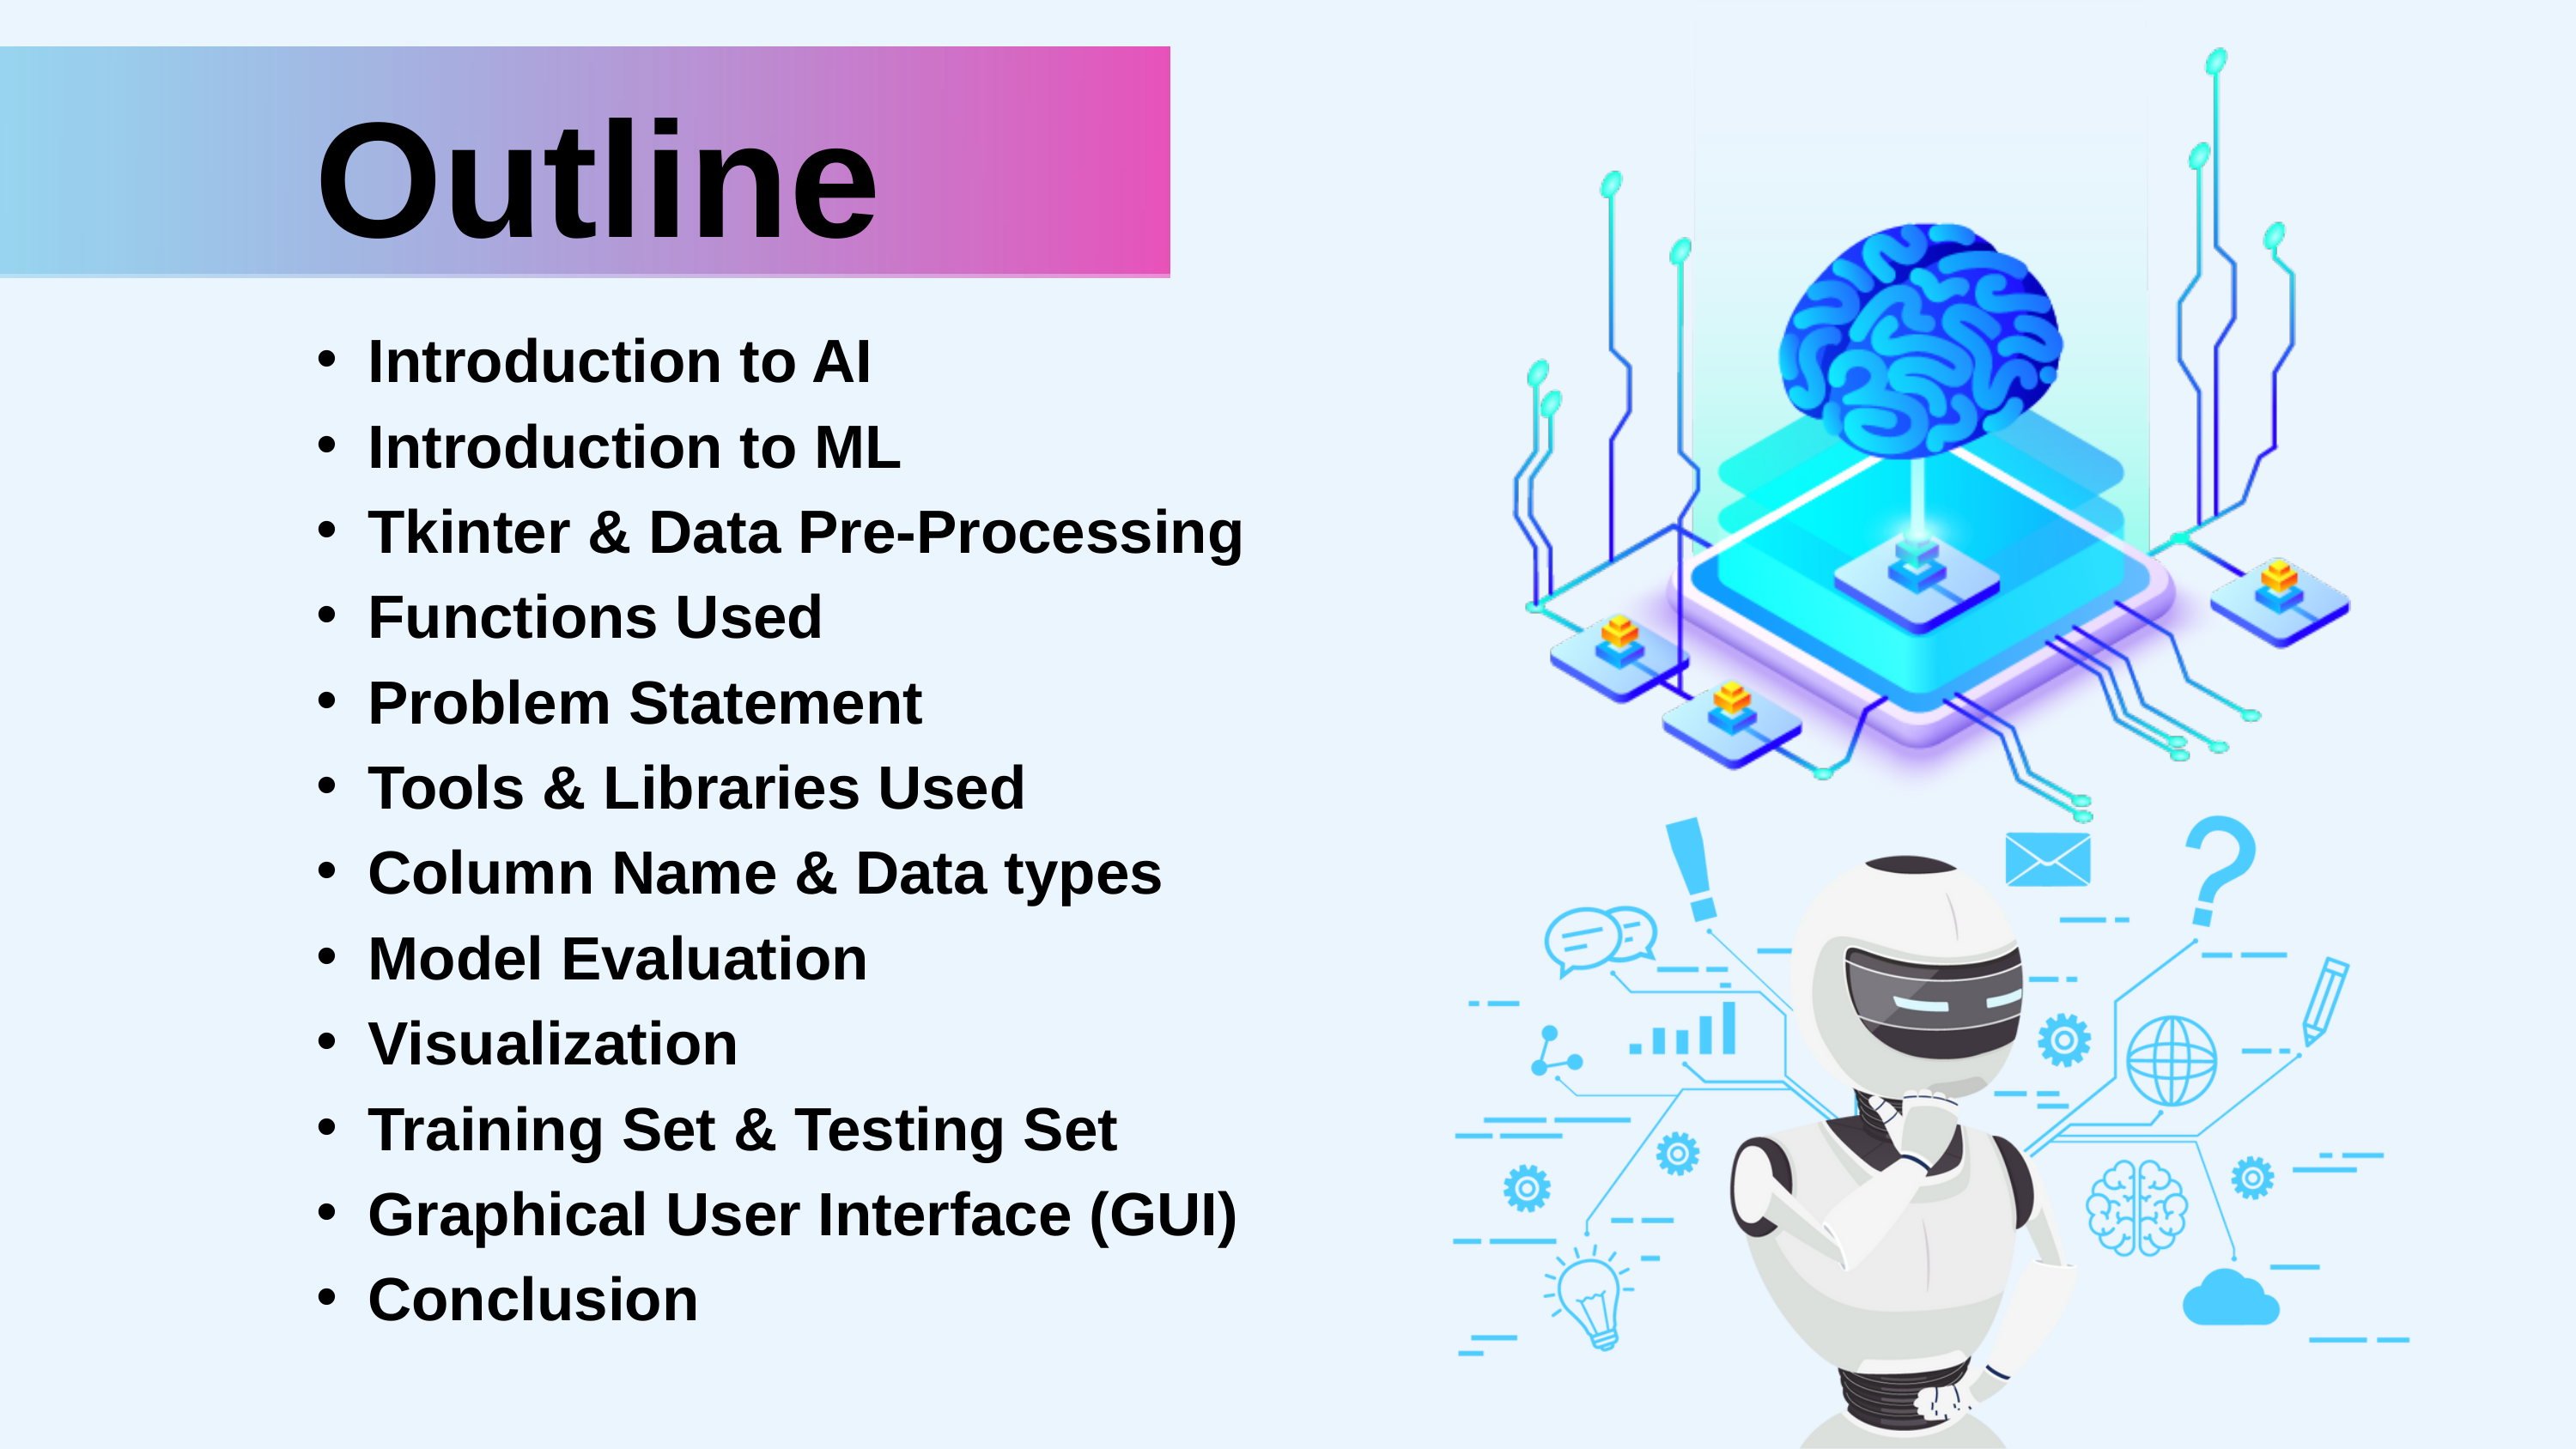

Outline

Introduction to AI
Introduction to ML
Tkinter & Data Pre-Processing
Functions Used
Problem Statement
Tools & Libraries Used
Column Name & Data types
Model Evaluation
Visualization
Training Set & Testing Set
Graphical User Interface (GUI)
Conclusion